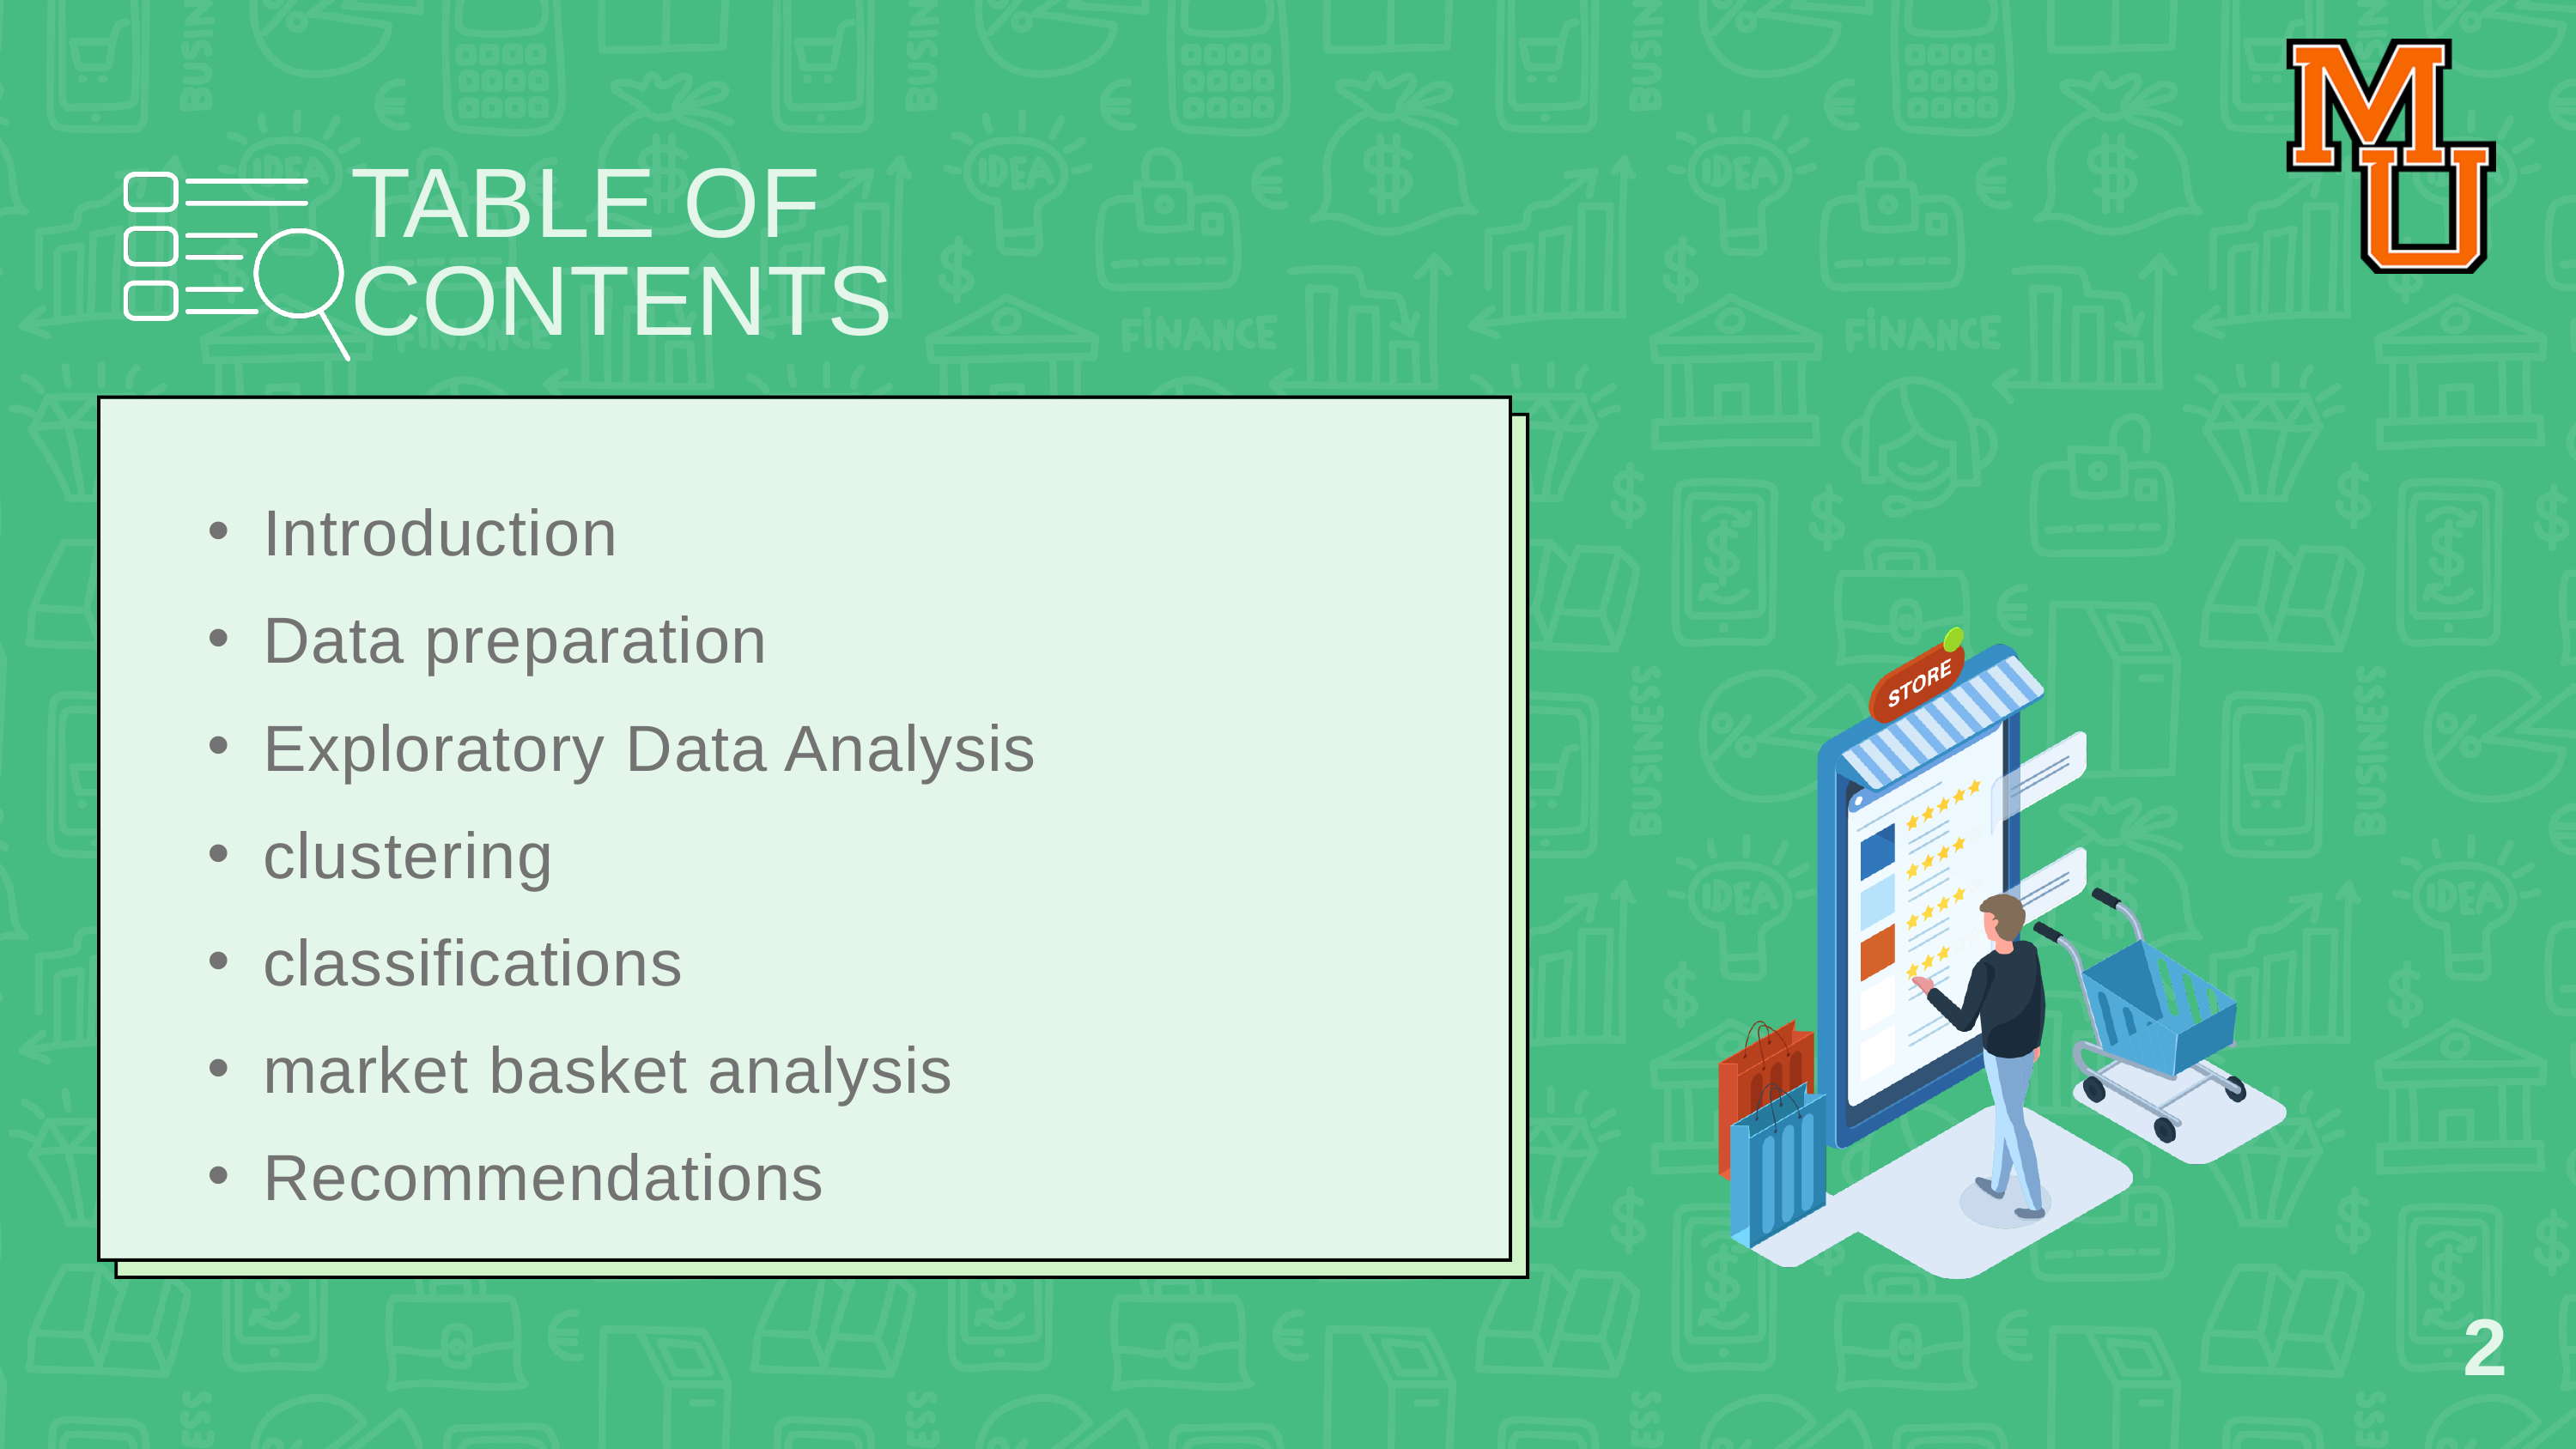

TABLE OF CONTENTS

Introduction
Data preparation
Exploratory Data Analysis
clustering
classifications
market basket analysis
Recommendations

2